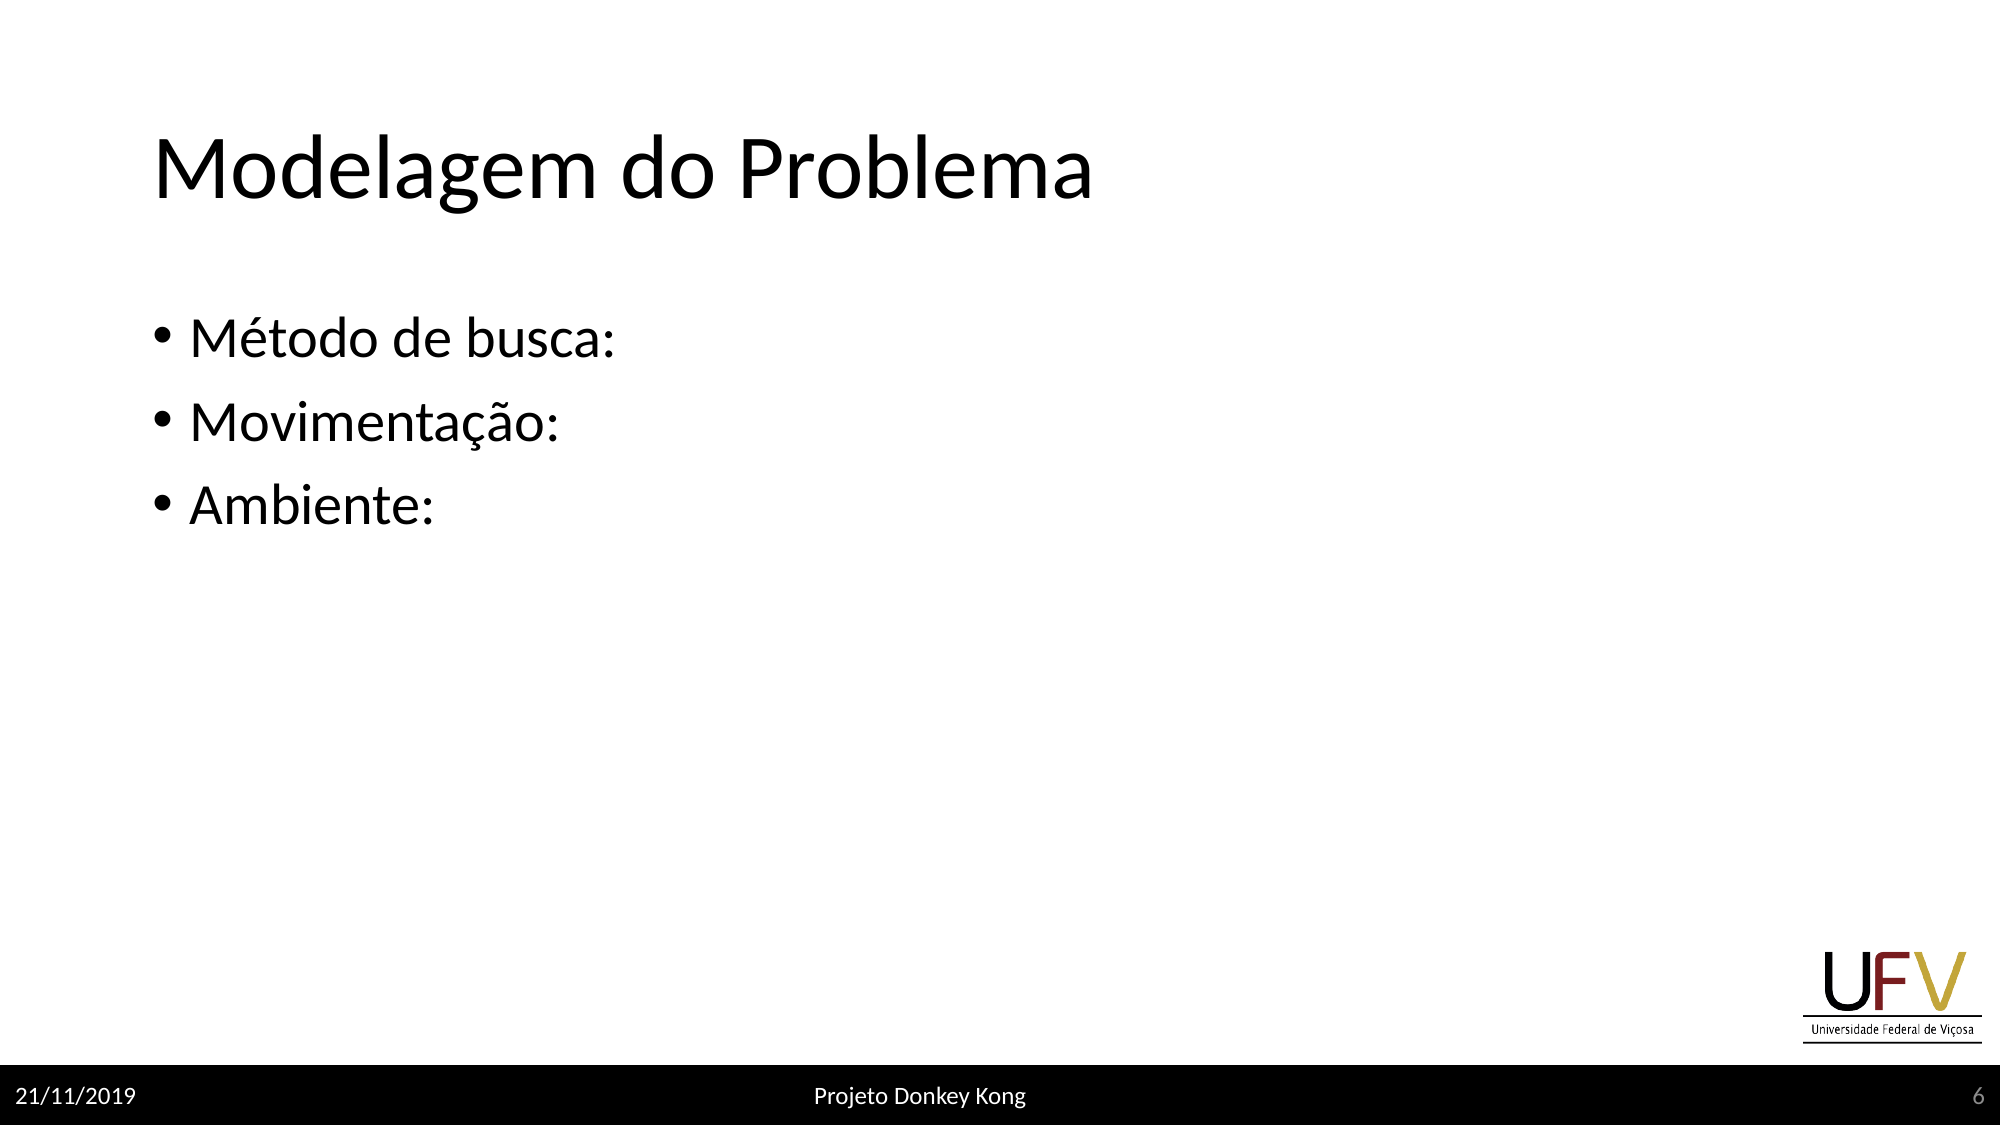

# Modelagem do Problema
Método de busca:
Movimentação:
Ambiente: